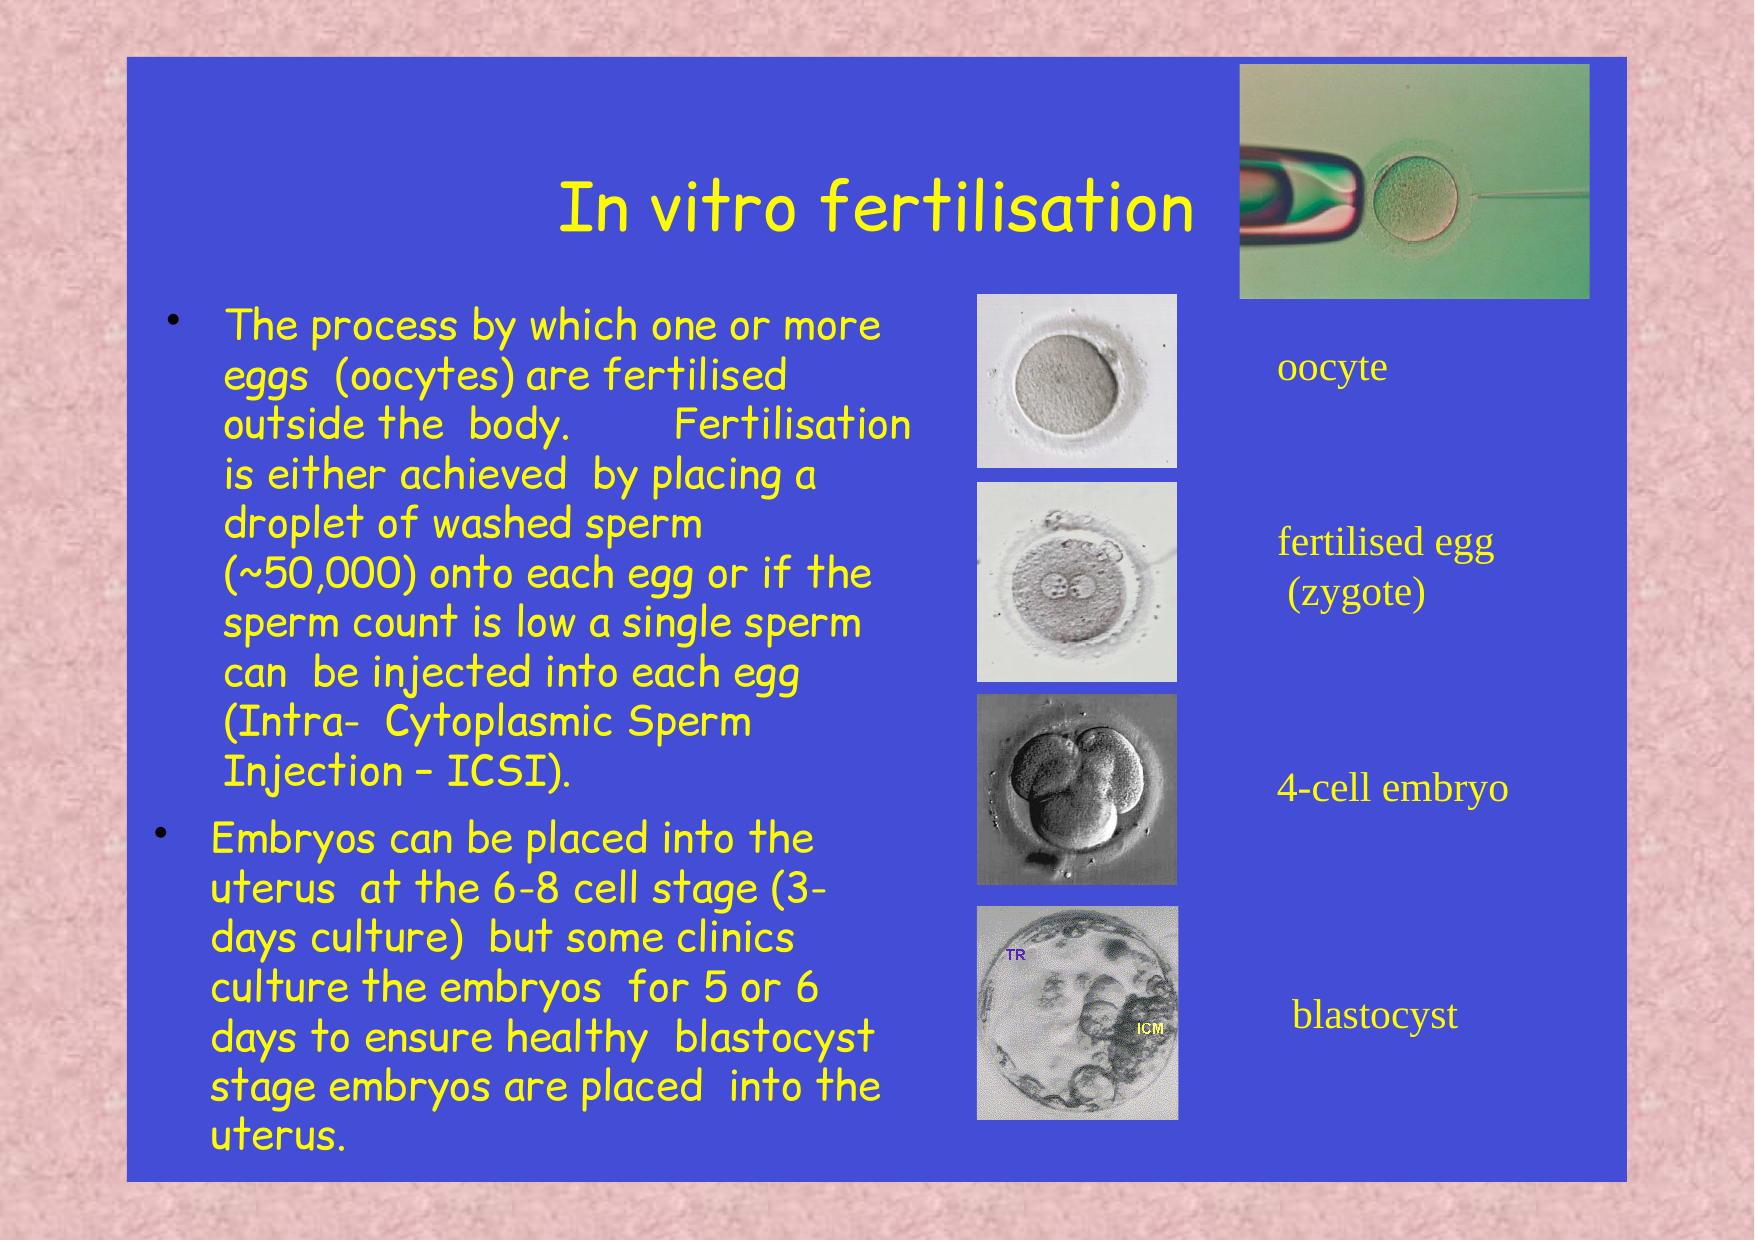

# In vitro fertilisation

The process by which one or more eggs  (oocytes) are fertilised outside the  body.	Fertilisation is either achieved  by placing a droplet of washed sperm  (~50,000) onto each egg or if the  sperm count is low a single sperm can  be injected into each egg (Intra-  Cytoplasmic Sperm Injection – ICSI).
oocyte

fertilised egg  (zygote)

4-cell embryo
Embryos can be placed into the uterus  at the 6-8 cell stage (3-days culture)  but some clinics culture the embryos  for 5 or 6 days to ensure healthy  blastocyst stage embryos are placed  into the uterus.

blastocyst